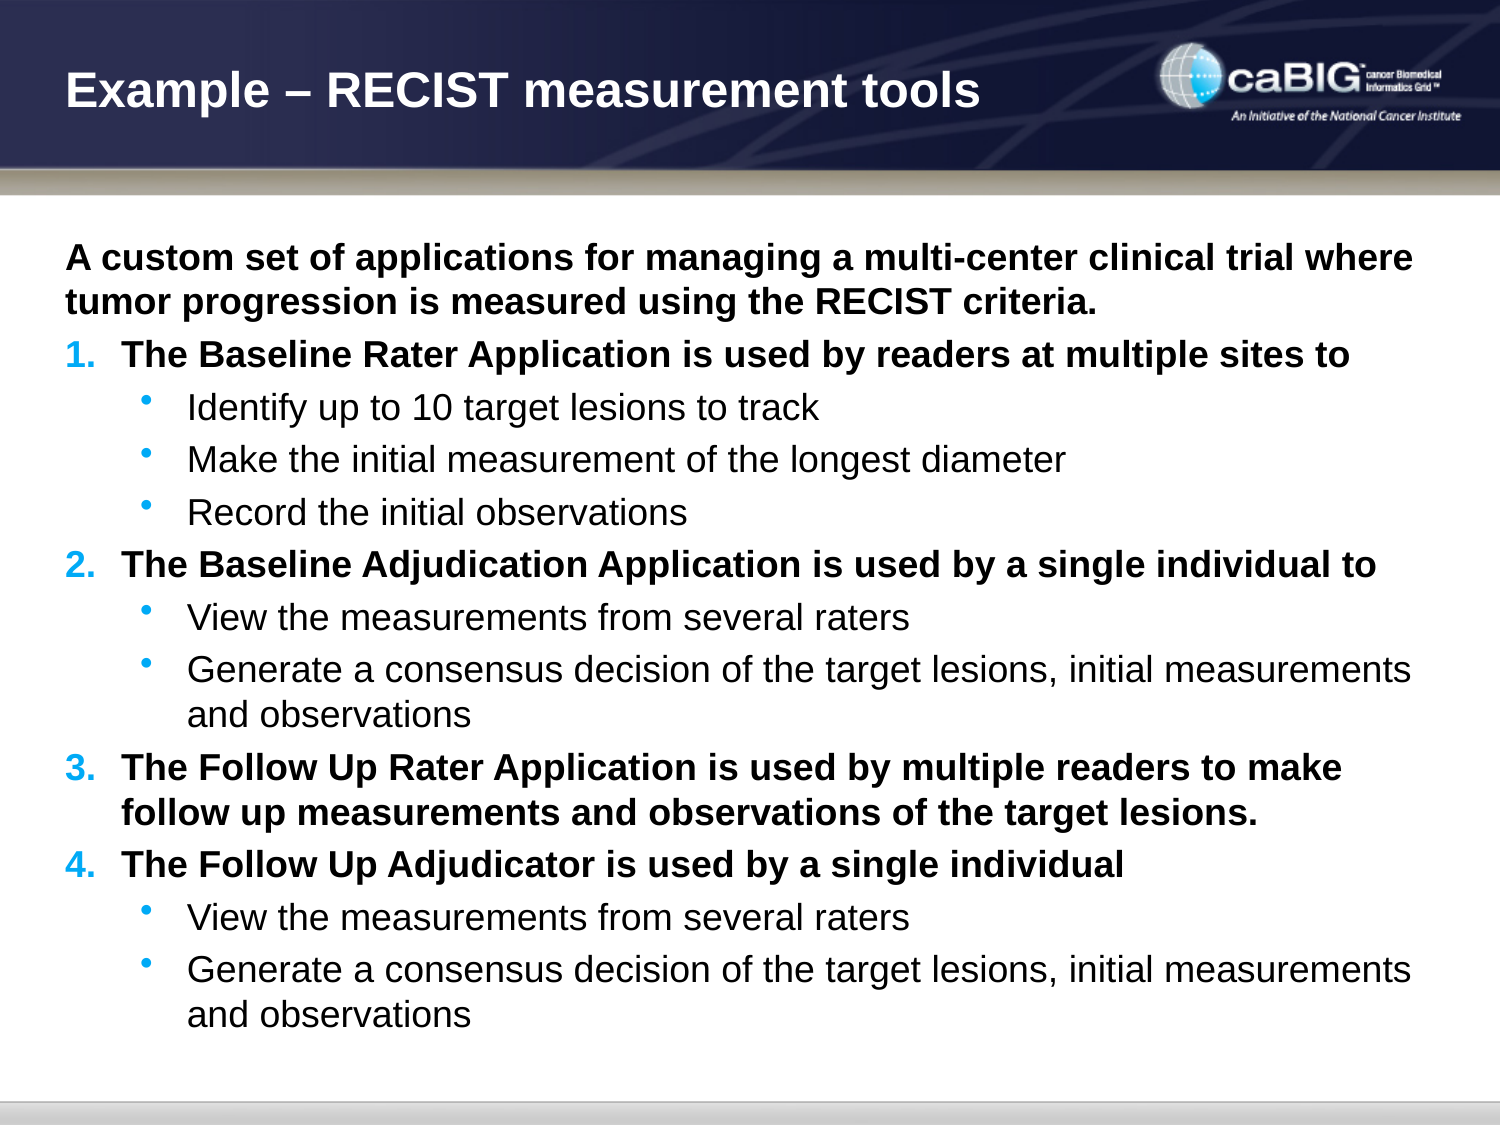

# Example – RECIST measurement tools
A custom set of applications for managing a multi-center clinical trial where tumor progression is measured using the RECIST criteria.
The Baseline Rater Application is used by readers at multiple sites to
Identify up to 10 target lesions to track
Make the initial measurement of the longest diameter
Record the initial observations
The Baseline Adjudication Application is used by a single individual to
View the measurements from several raters
Generate a consensus decision of the target lesions, initial measurements and observations
The Follow Up Rater Application is used by multiple readers to make follow up measurements and observations of the target lesions.
The Follow Up Adjudicator is used by a single individual
View the measurements from several raters
Generate a consensus decision of the target lesions, initial measurements and observations